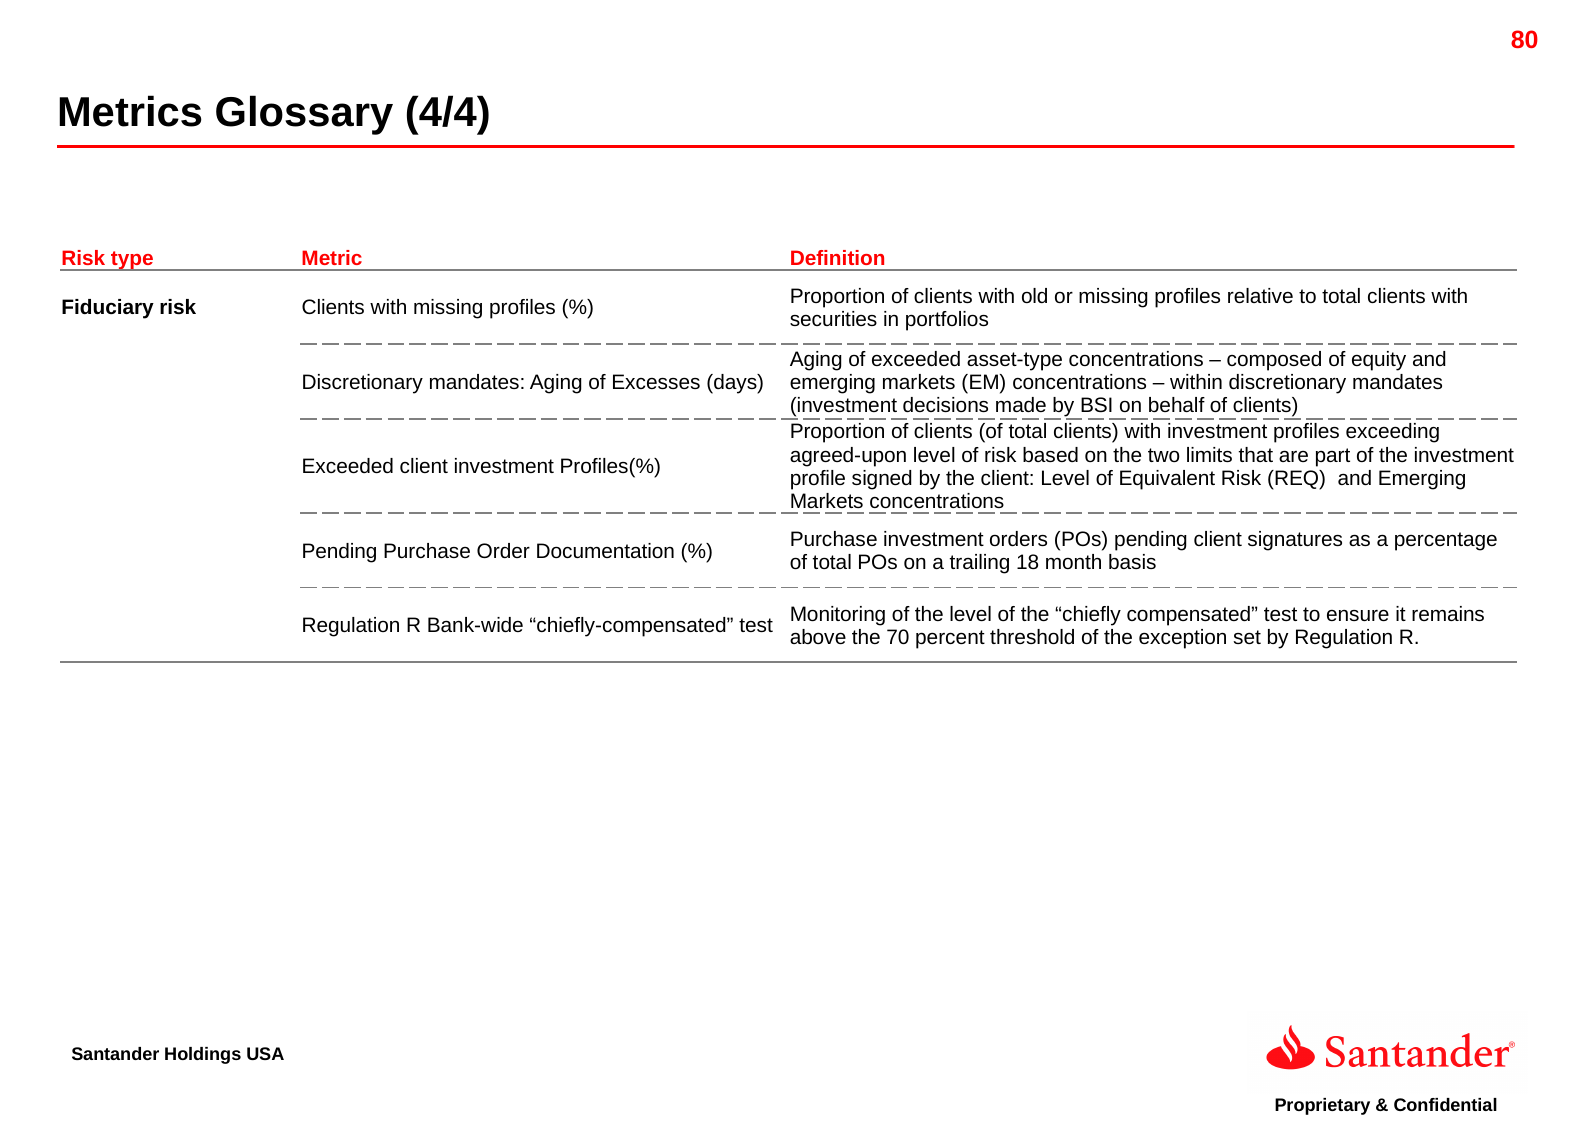

Metrics Glossary (4/4)
| Risk type | Metric | Definition |
| --- | --- | --- |
| Fiduciary risk | Clients with missing profiles (%) | Proportion of clients with old or missing profiles relative to total clients with securities in portfolios |
|  | Discretionary mandates: Aging of Excesses (days) | Aging of exceeded asset-type concentrations – composed of equity and emerging markets (EM) concentrations – within discretionary mandates (investment decisions made by BSI on behalf of clients) |
|  | Exceeded client investment Profiles(%) | Proportion of clients (of total clients) with investment profiles exceeding agreed-upon level of risk based on the two limits that are part of the investment profile signed by the client: Level of Equivalent Risk (REQ) and Emerging Markets concentrations |
|  | Pending Purchase Order Documentation (%) | Purchase investment orders (POs) pending client signatures as a percentage of total POs on a trailing 18 month basis |
|  | Regulation R Bank-wide “chiefly-compensated” test | Monitoring of the level of the “chiefly compensated” test to ensure it remains above the 70 percent threshold of the exception set by Regulation R. |